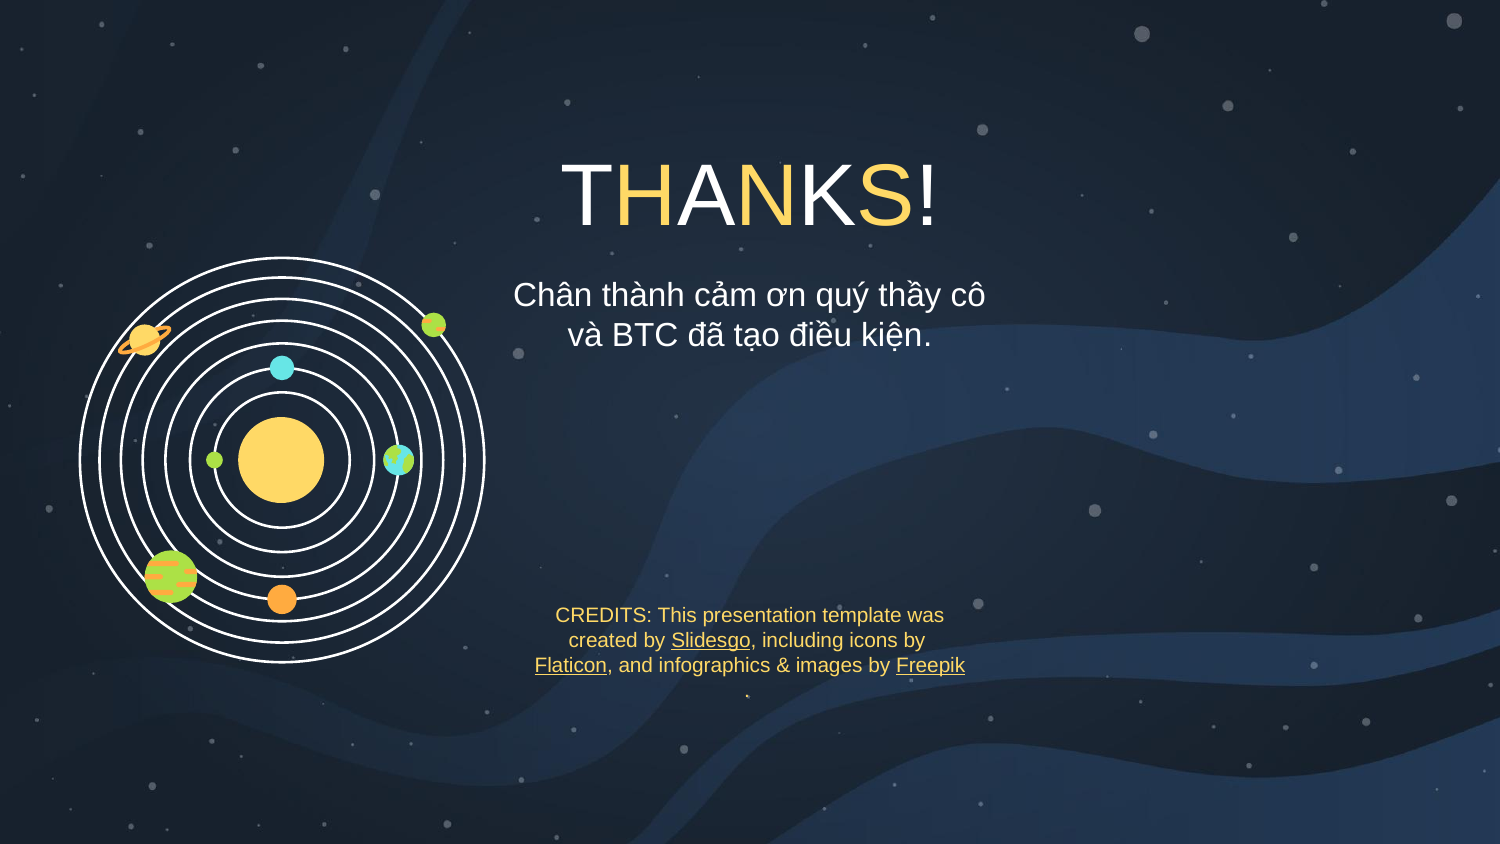

# THANKS!

Chân thành cảm ơn quý thầy cô và BTC đã tạo điều kiện.